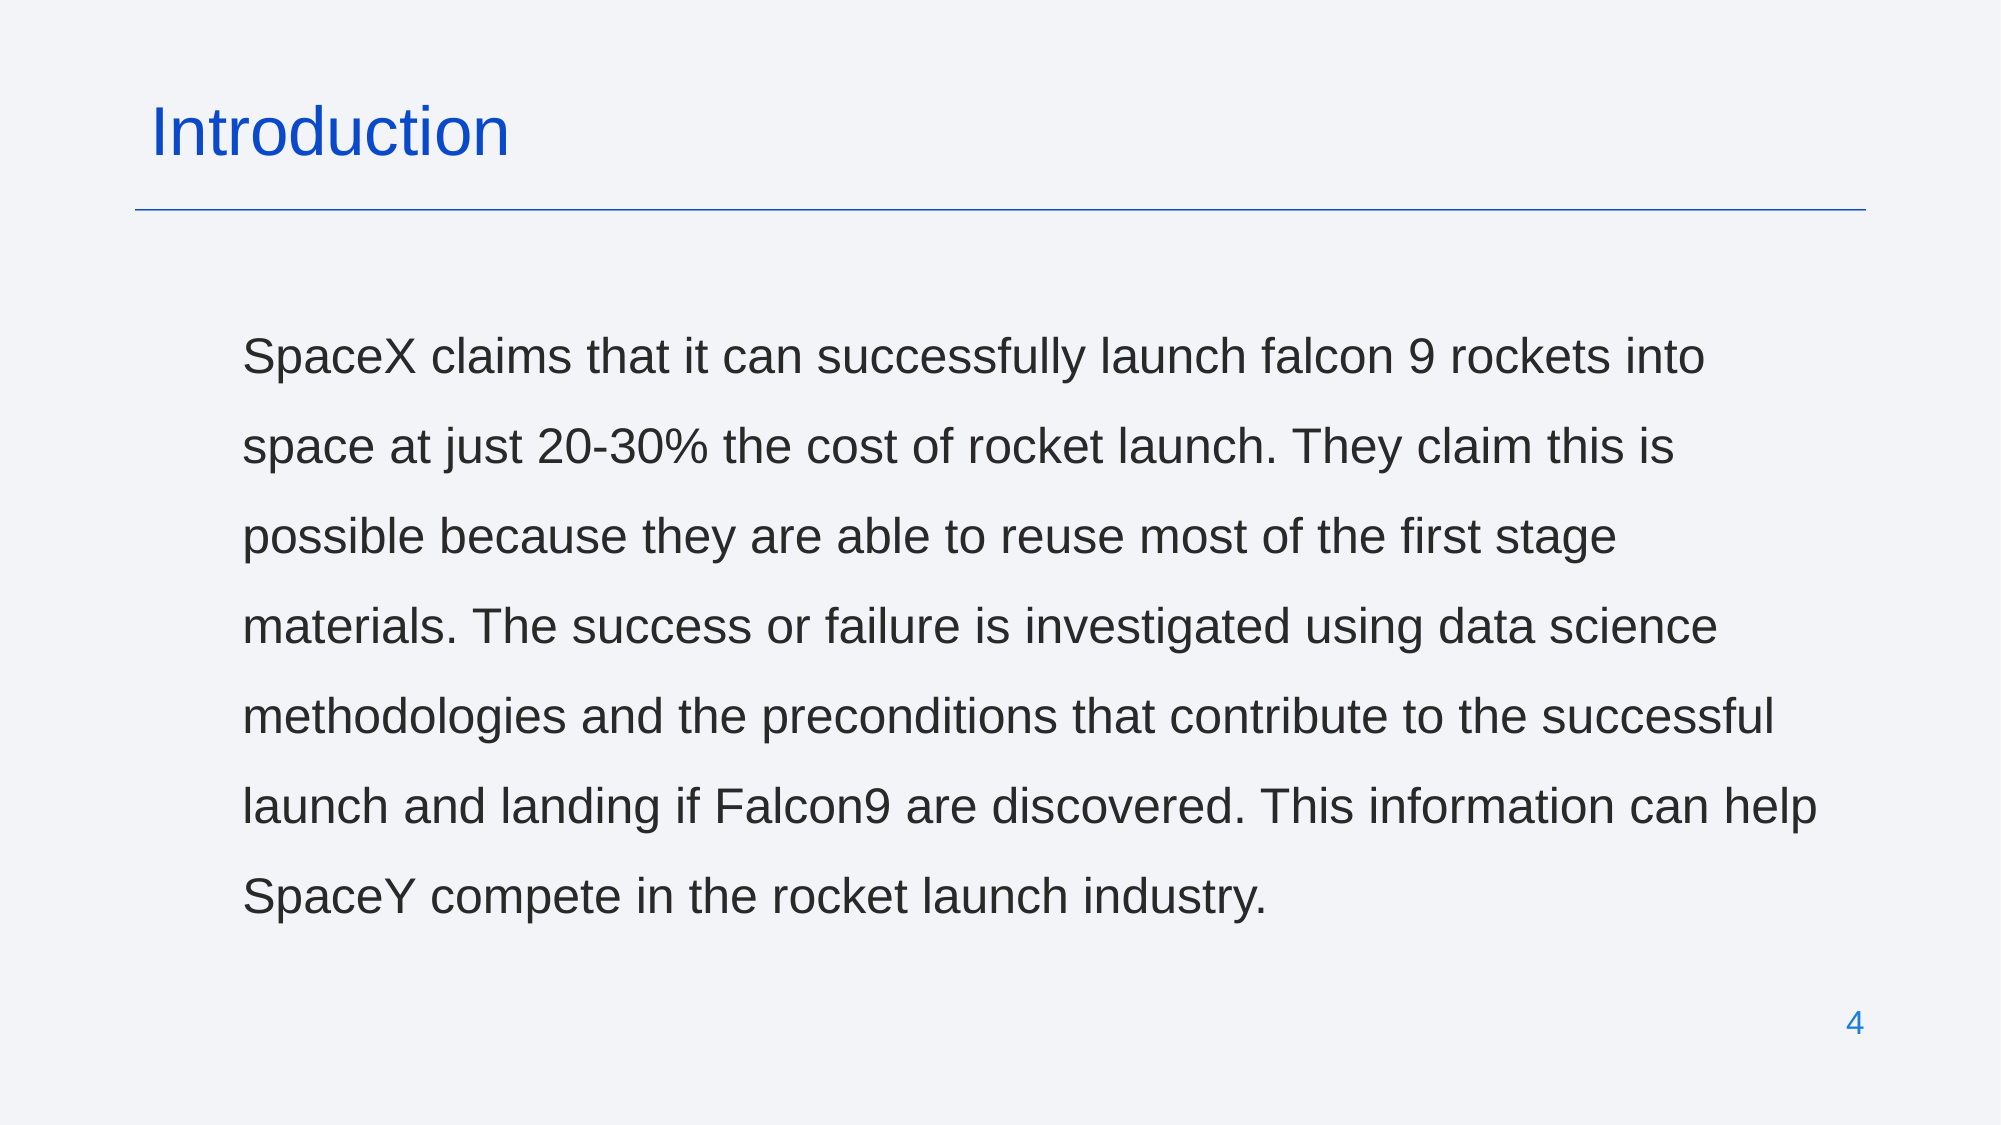

Introduction
SpaceX claims that it can successfully launch falcon 9 rockets into space at just 20-30% the cost of rocket launch. They claim this is possible because they are able to reuse most of the first stage materials. The success or failure is investigated using data science methodologies and the preconditions that contribute to the successful launch and landing if Falcon9 are discovered. This information can help SpaceY compete in the rocket launch industry.

4